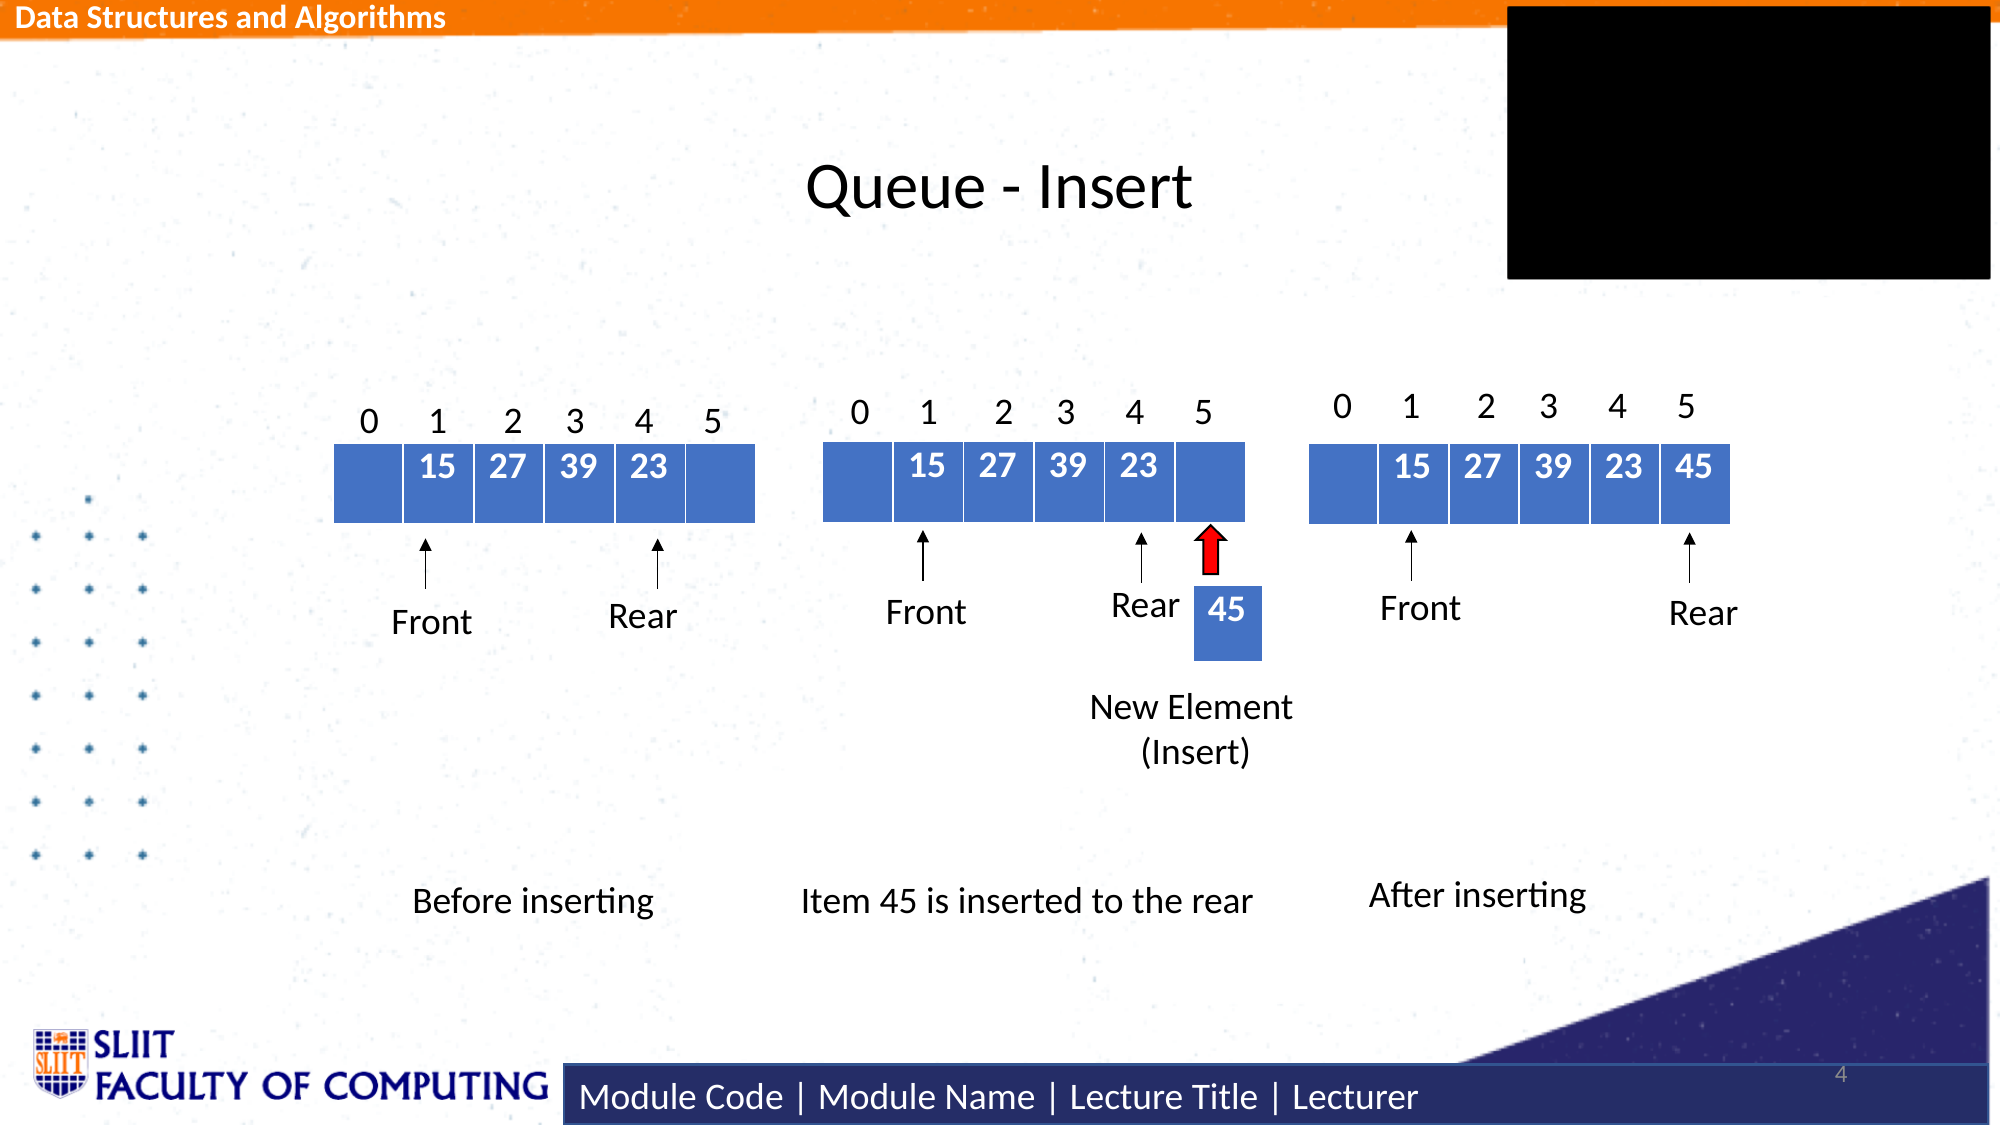

# Queue - Insert

0
1
2
3
4
5
0
1
2
3
4
5
0
1
2
3
4
5
|  | 15 | 27 | 39 | 23 |  |
| --- | --- | --- | --- | --- | --- |
|  | 15 | 27 | 39 | 23 |  |
| --- | --- | --- | --- | --- | --- |
|  | 15 | 27 | 39 | 23 | 45 |
| --- | --- | --- | --- | --- | --- |

Rear
Front
Front
Rear
Rear
| 45 |
| --- |
Front
New Element
(Insert)
After inserting
Before inserting
Item 45 is inserted to the rear
4